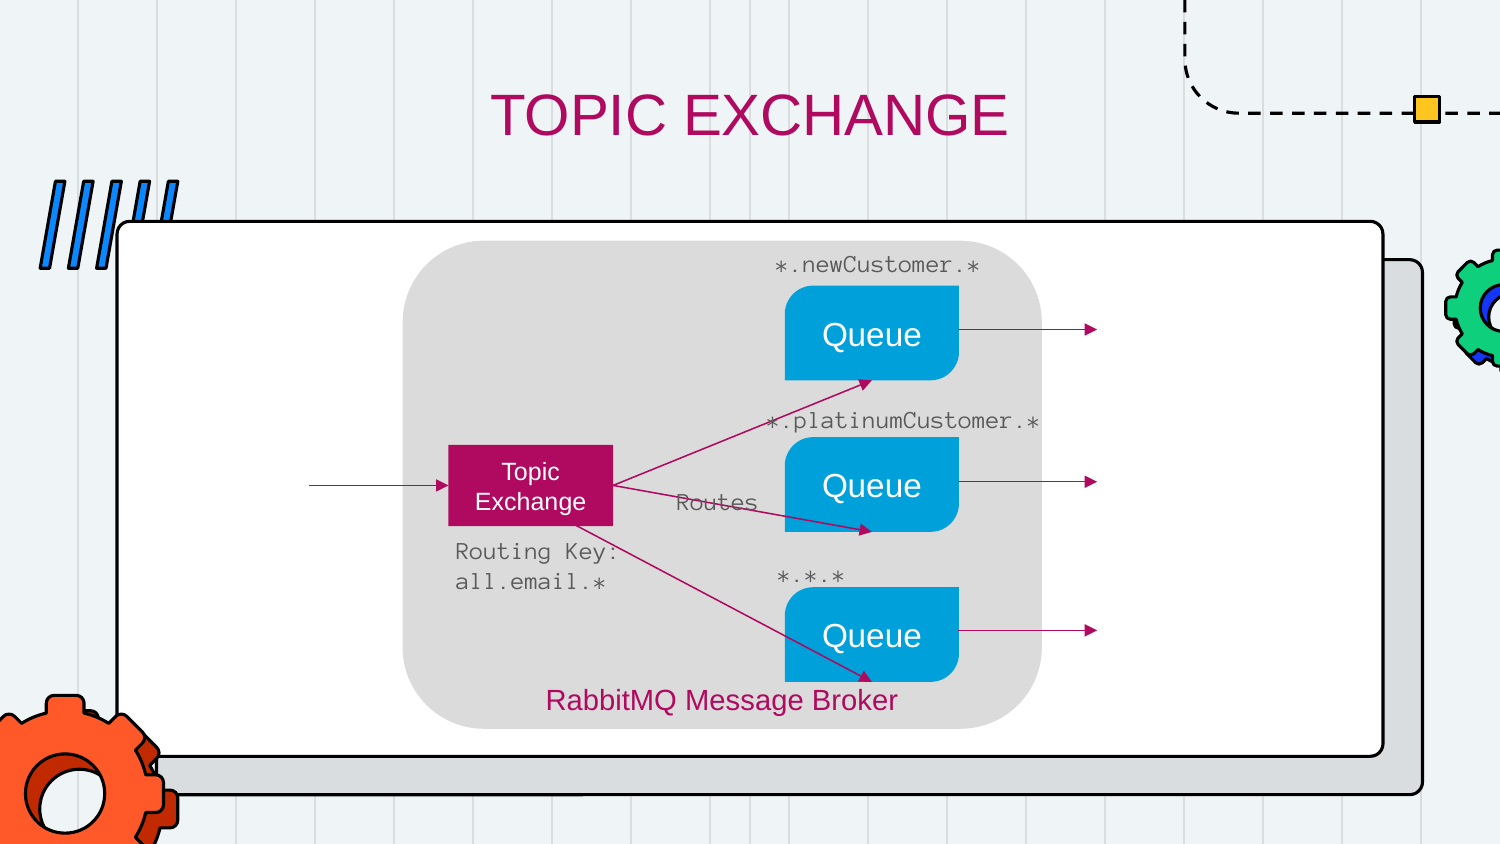

# TOPIC EXCHANGE
*.newCustomer.*

Queue
*.platinumCustomer.*
Queue
Topic Exchange
Routes
Routing Key:
all.email.*
*.*.*
Queue
RabbitMQ Message Broker